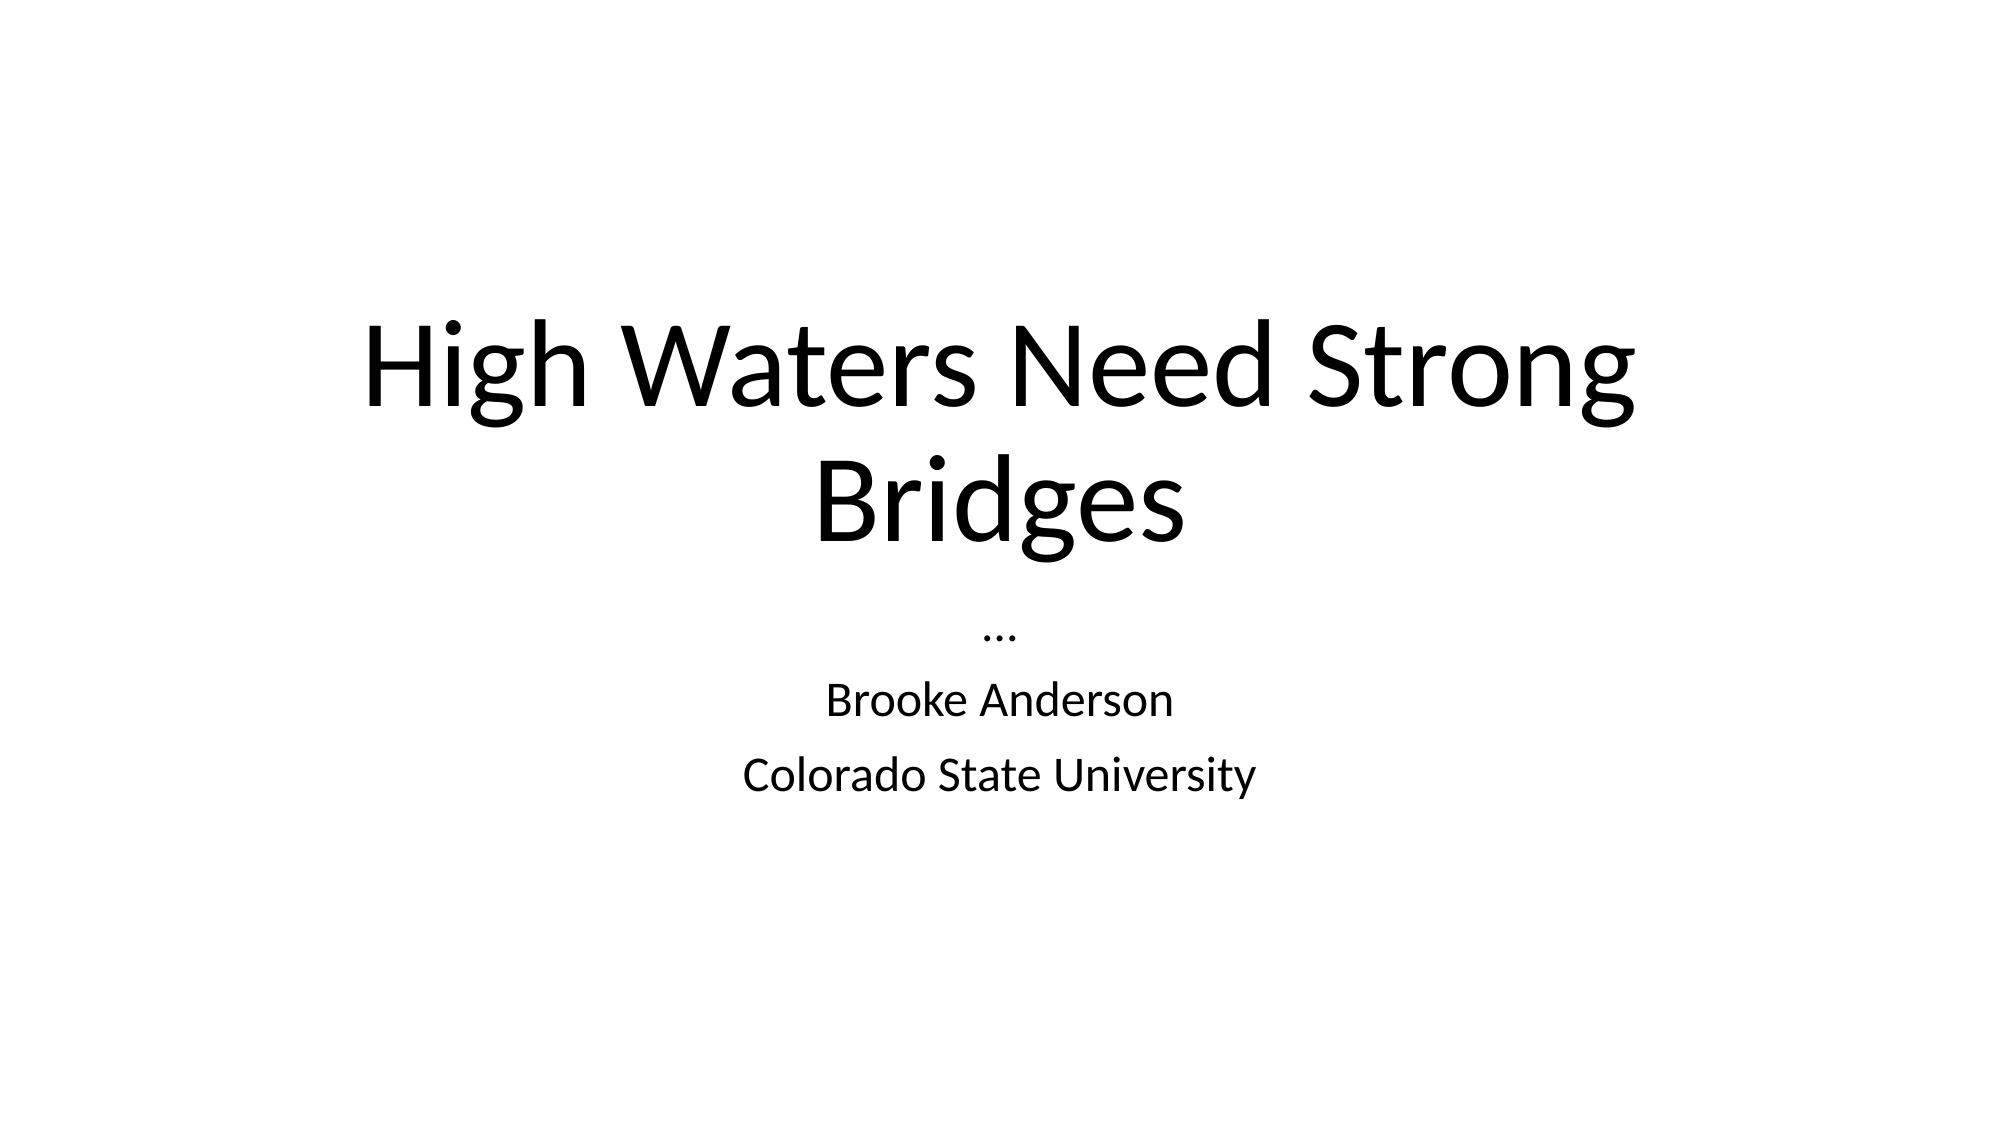

# High Waters Need Strong Bridges
…
Brooke Anderson
Colorado State University